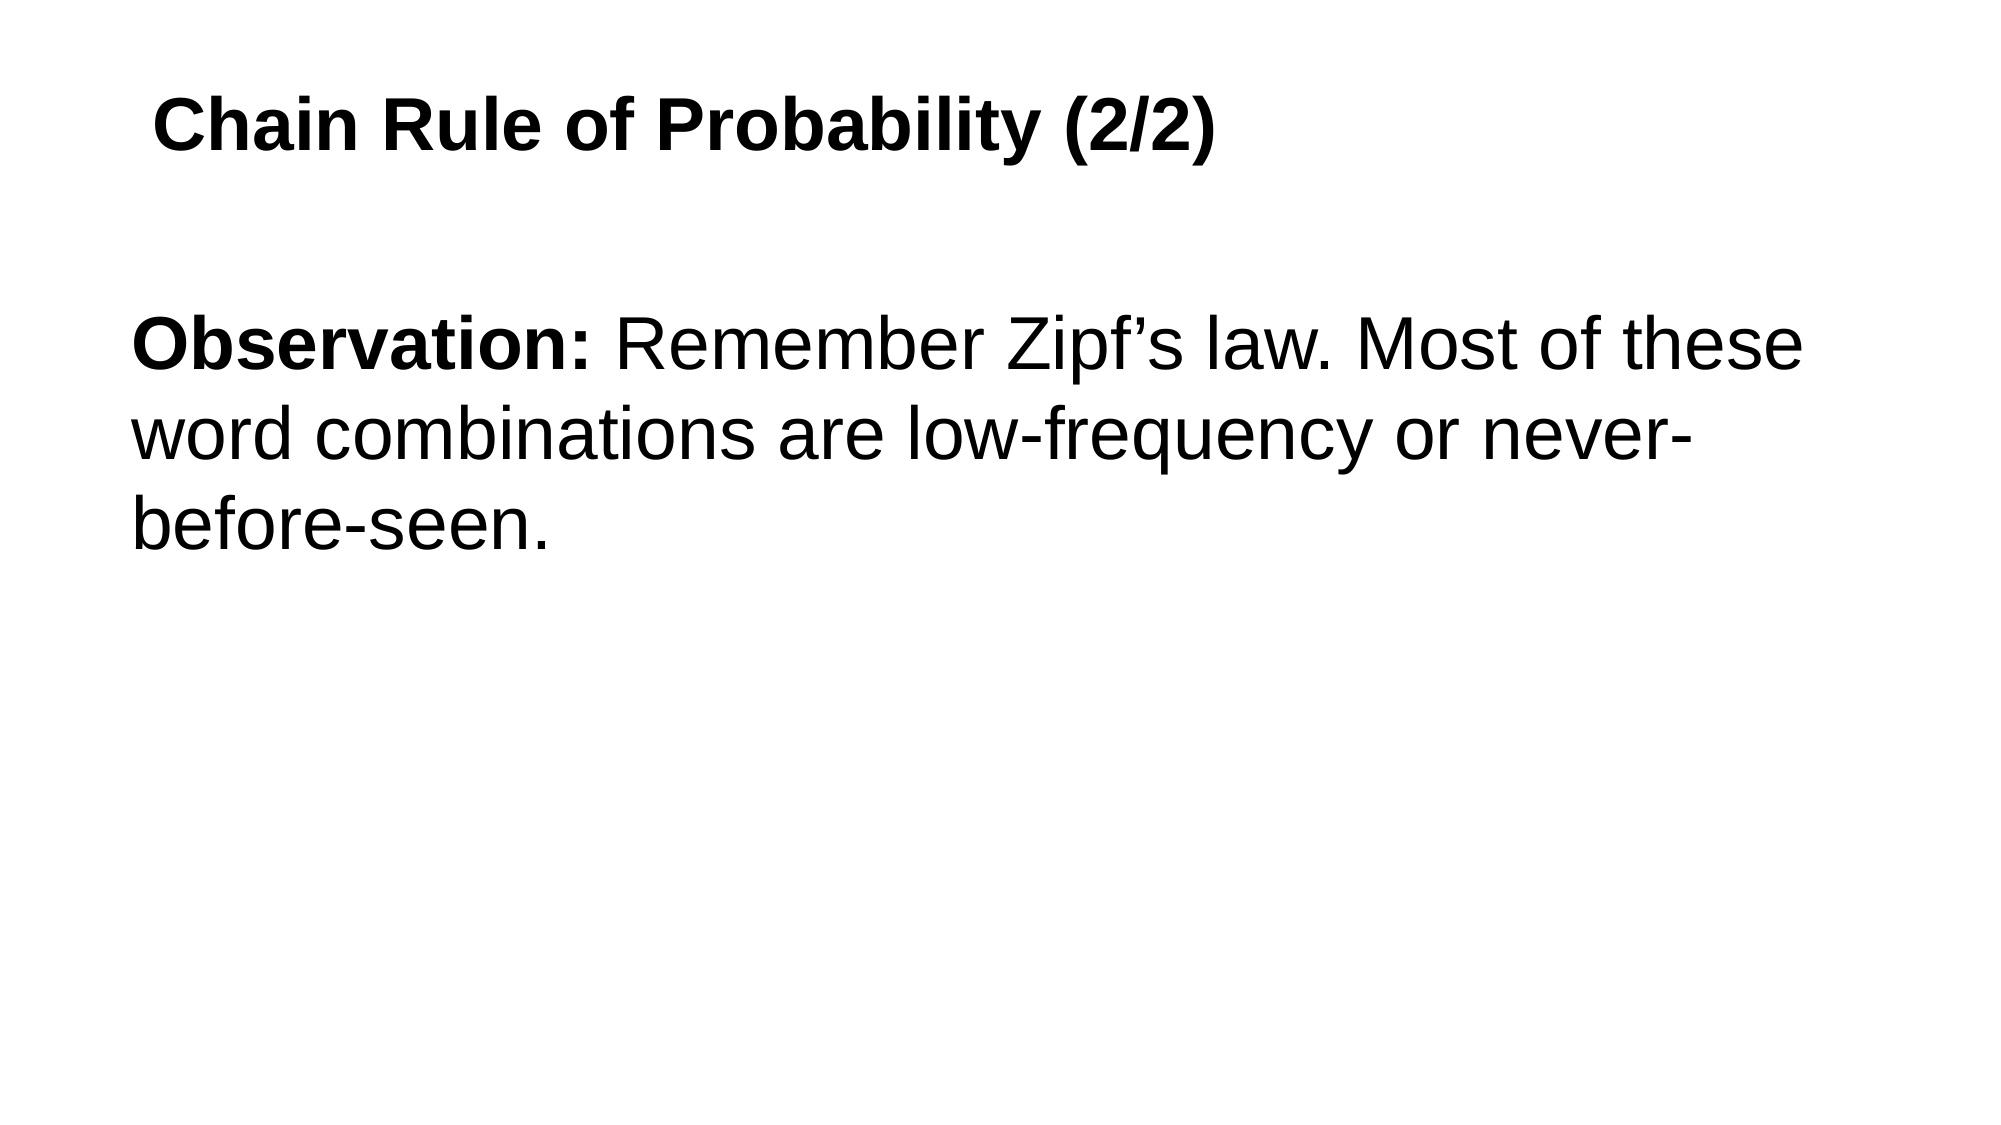

# Chain Rule of Probability (2/2)
Observation: Remember Zipf’s law. Most of these word combinations are low-frequency or never-before-seen.